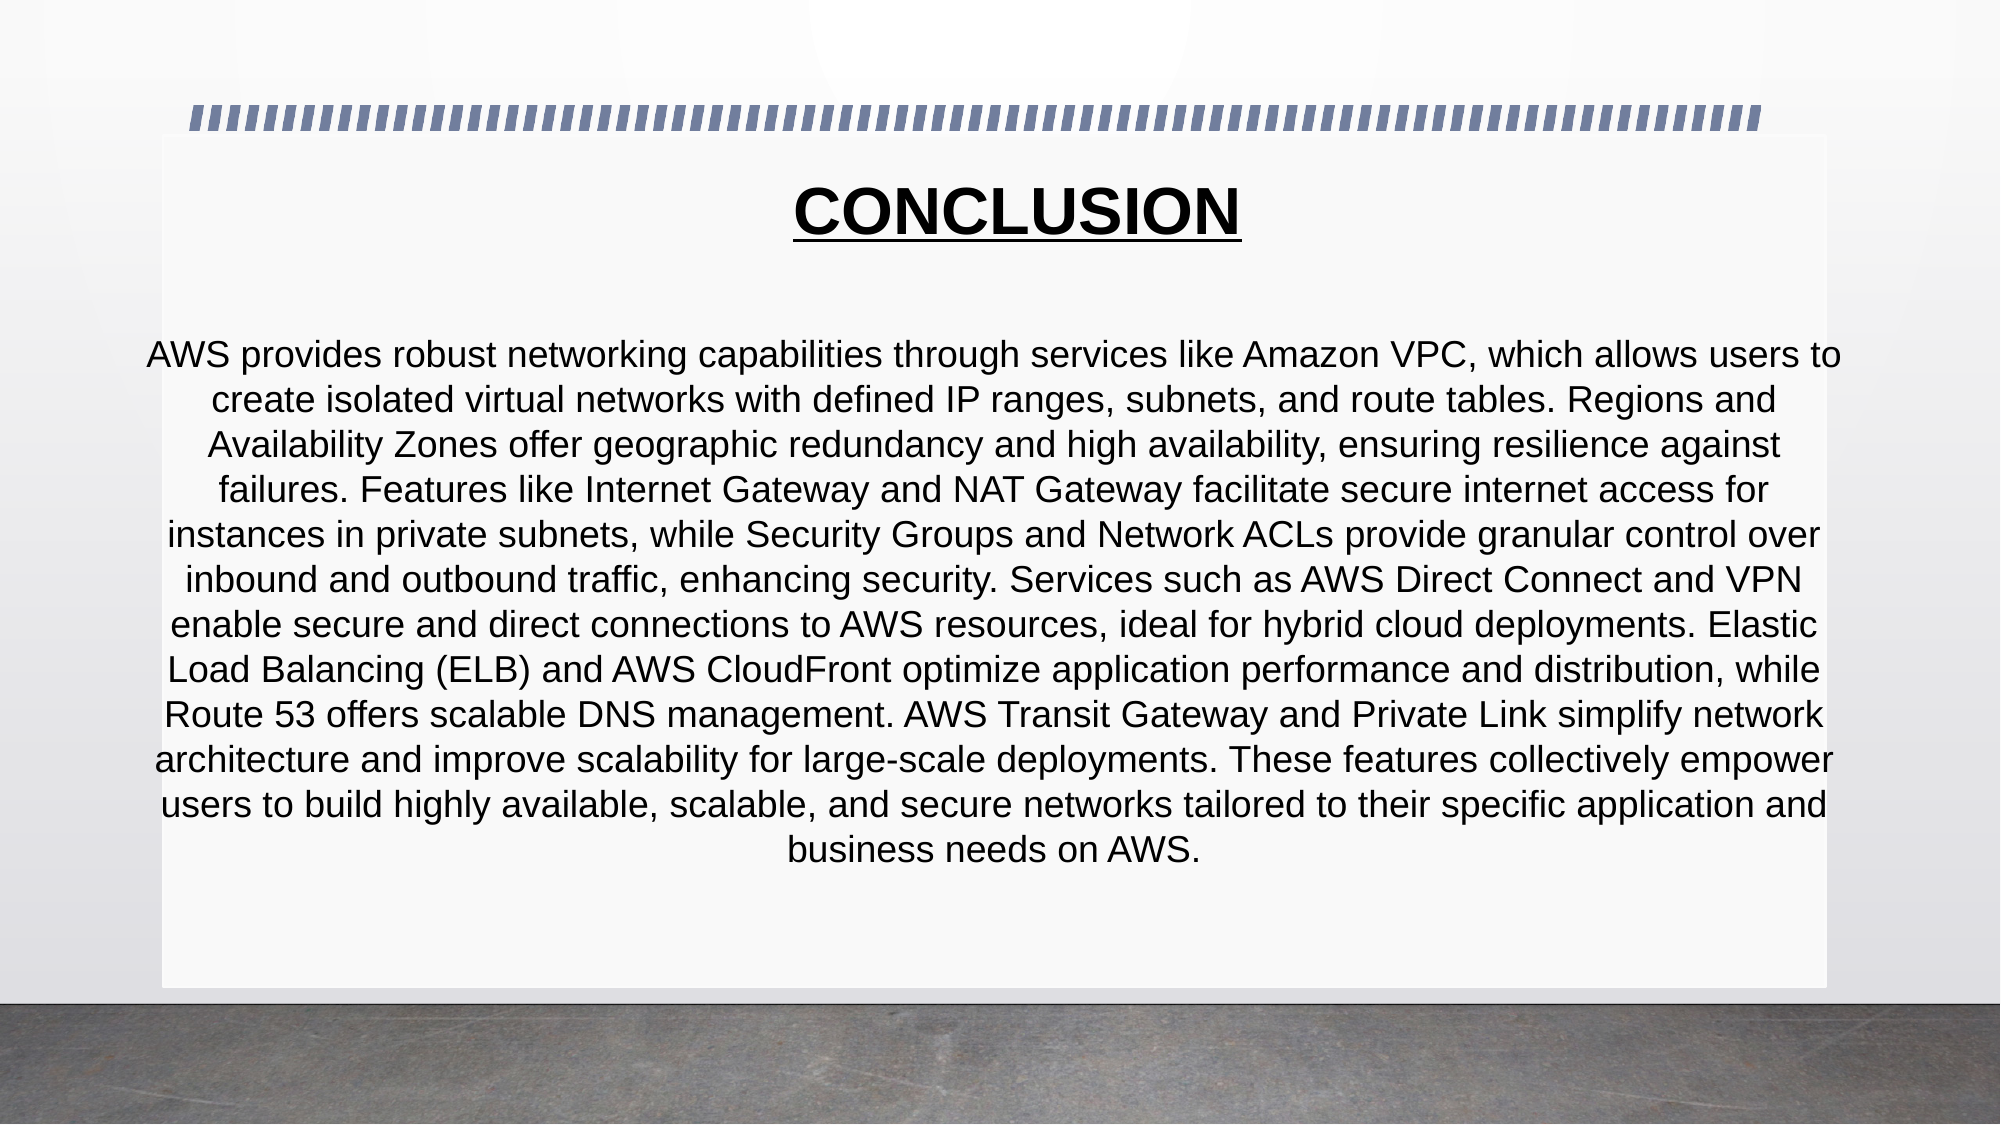

#
CONCLUSION

AWS provides robust networking capabilities through services like Amazon VPC, which allows users to create isolated virtual networks with defined IP ranges, subnets, and route tables. Regions and Availability Zones offer geographic redundancy and high availability, ensuring resilience against failures. Features like Internet Gateway and NAT Gateway facilitate secure internet access for instances in private subnets, while Security Groups and Network ACLs provide granular control over inbound and outbound traffic, enhancing security. Services such as AWS Direct Connect and VPN enable secure and direct connections to AWS resources, ideal for hybrid cloud deployments. Elastic Load Balancing (ELB) and AWS CloudFront optimize application performance and distribution, while Route 53 offers scalable DNS management. AWS Transit Gateway and Private Link simplify network architecture and improve scalability for large-scale deployments. These features collectively empower users to build highly available, scalable, and secure networks tailored to their specific application and business needs on AWS.